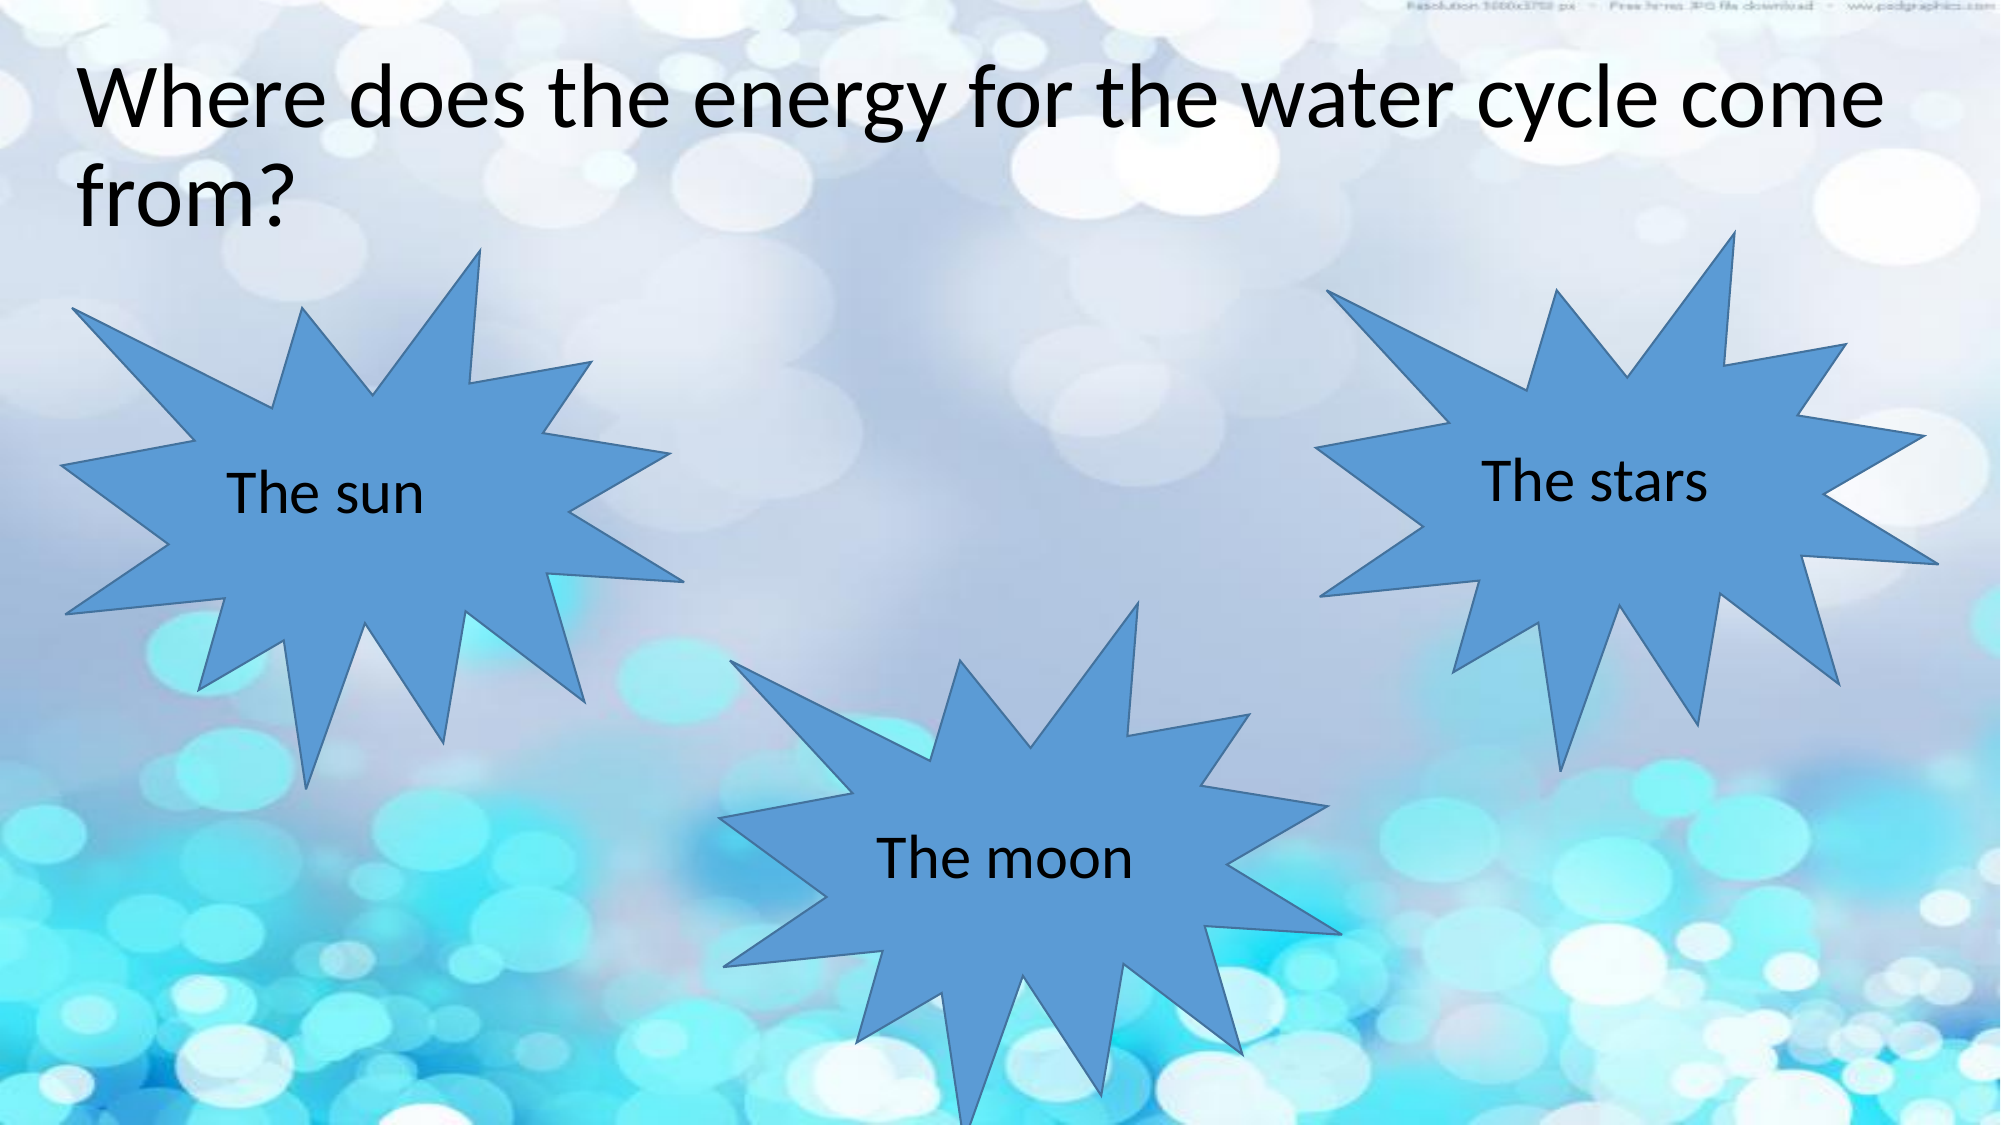

# Where does the energy for the water cycle come from?

The stars
The sun

The moon